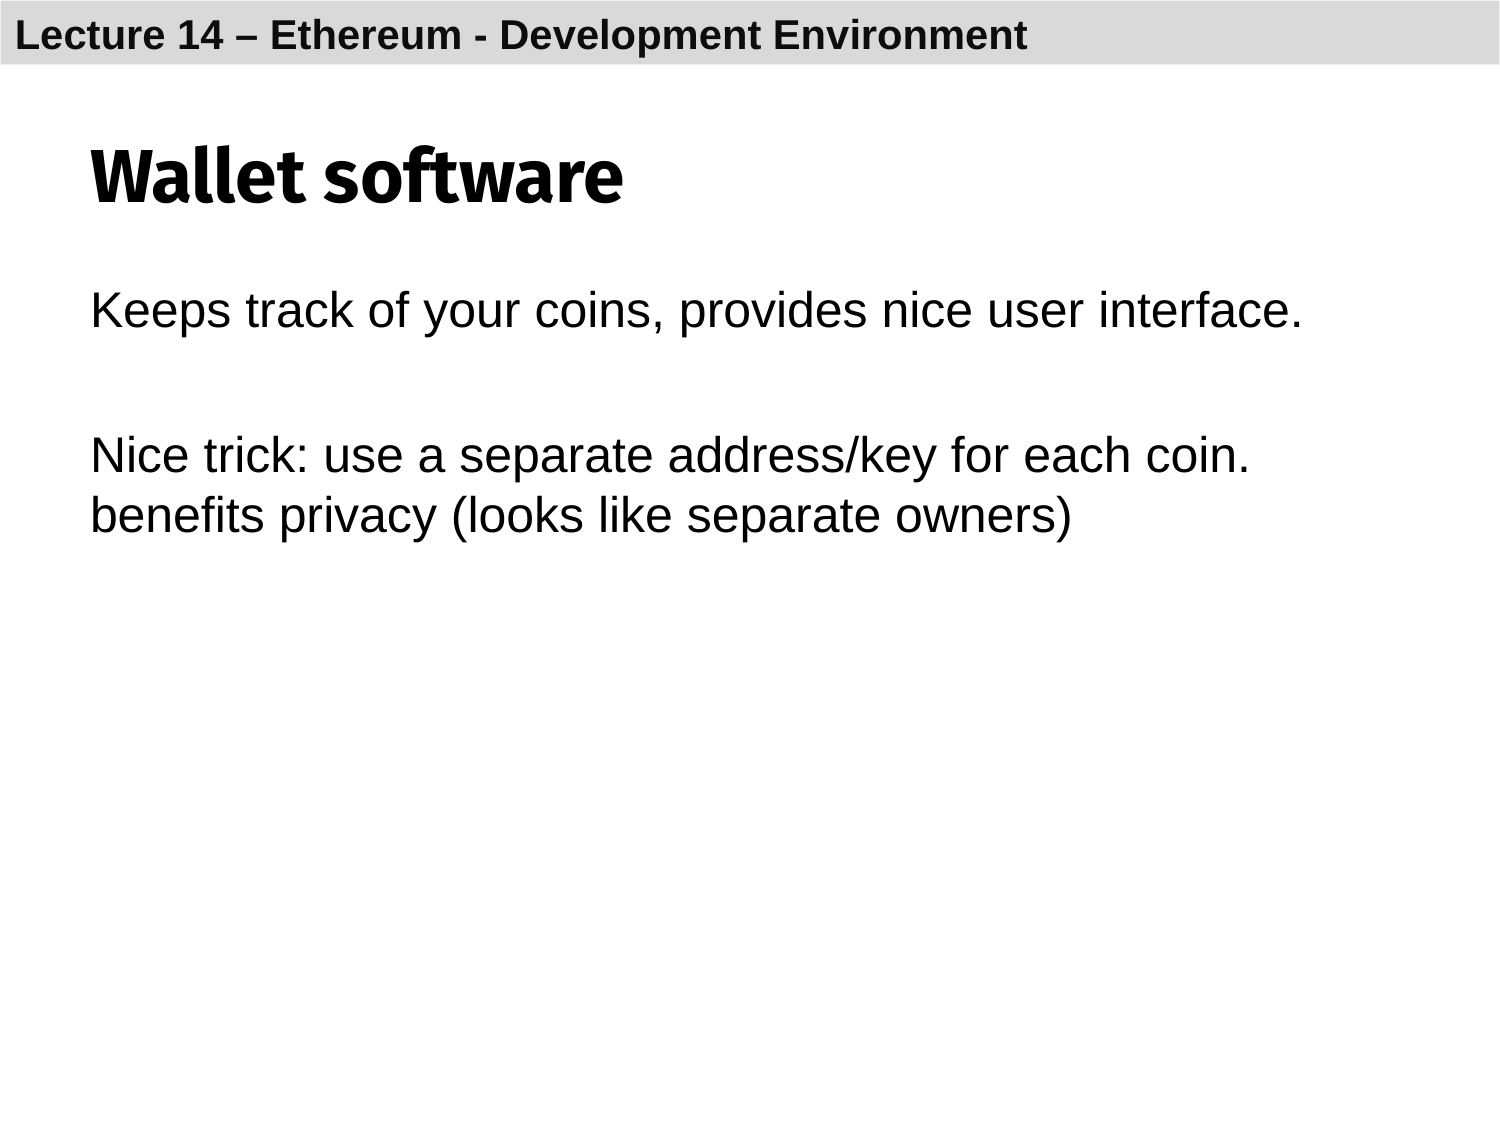

# Wallet software
Keeps track of your coins, provides nice user interface.

Nice trick: use a separate address/key for each coin. benefits privacy (looks like separate owners)